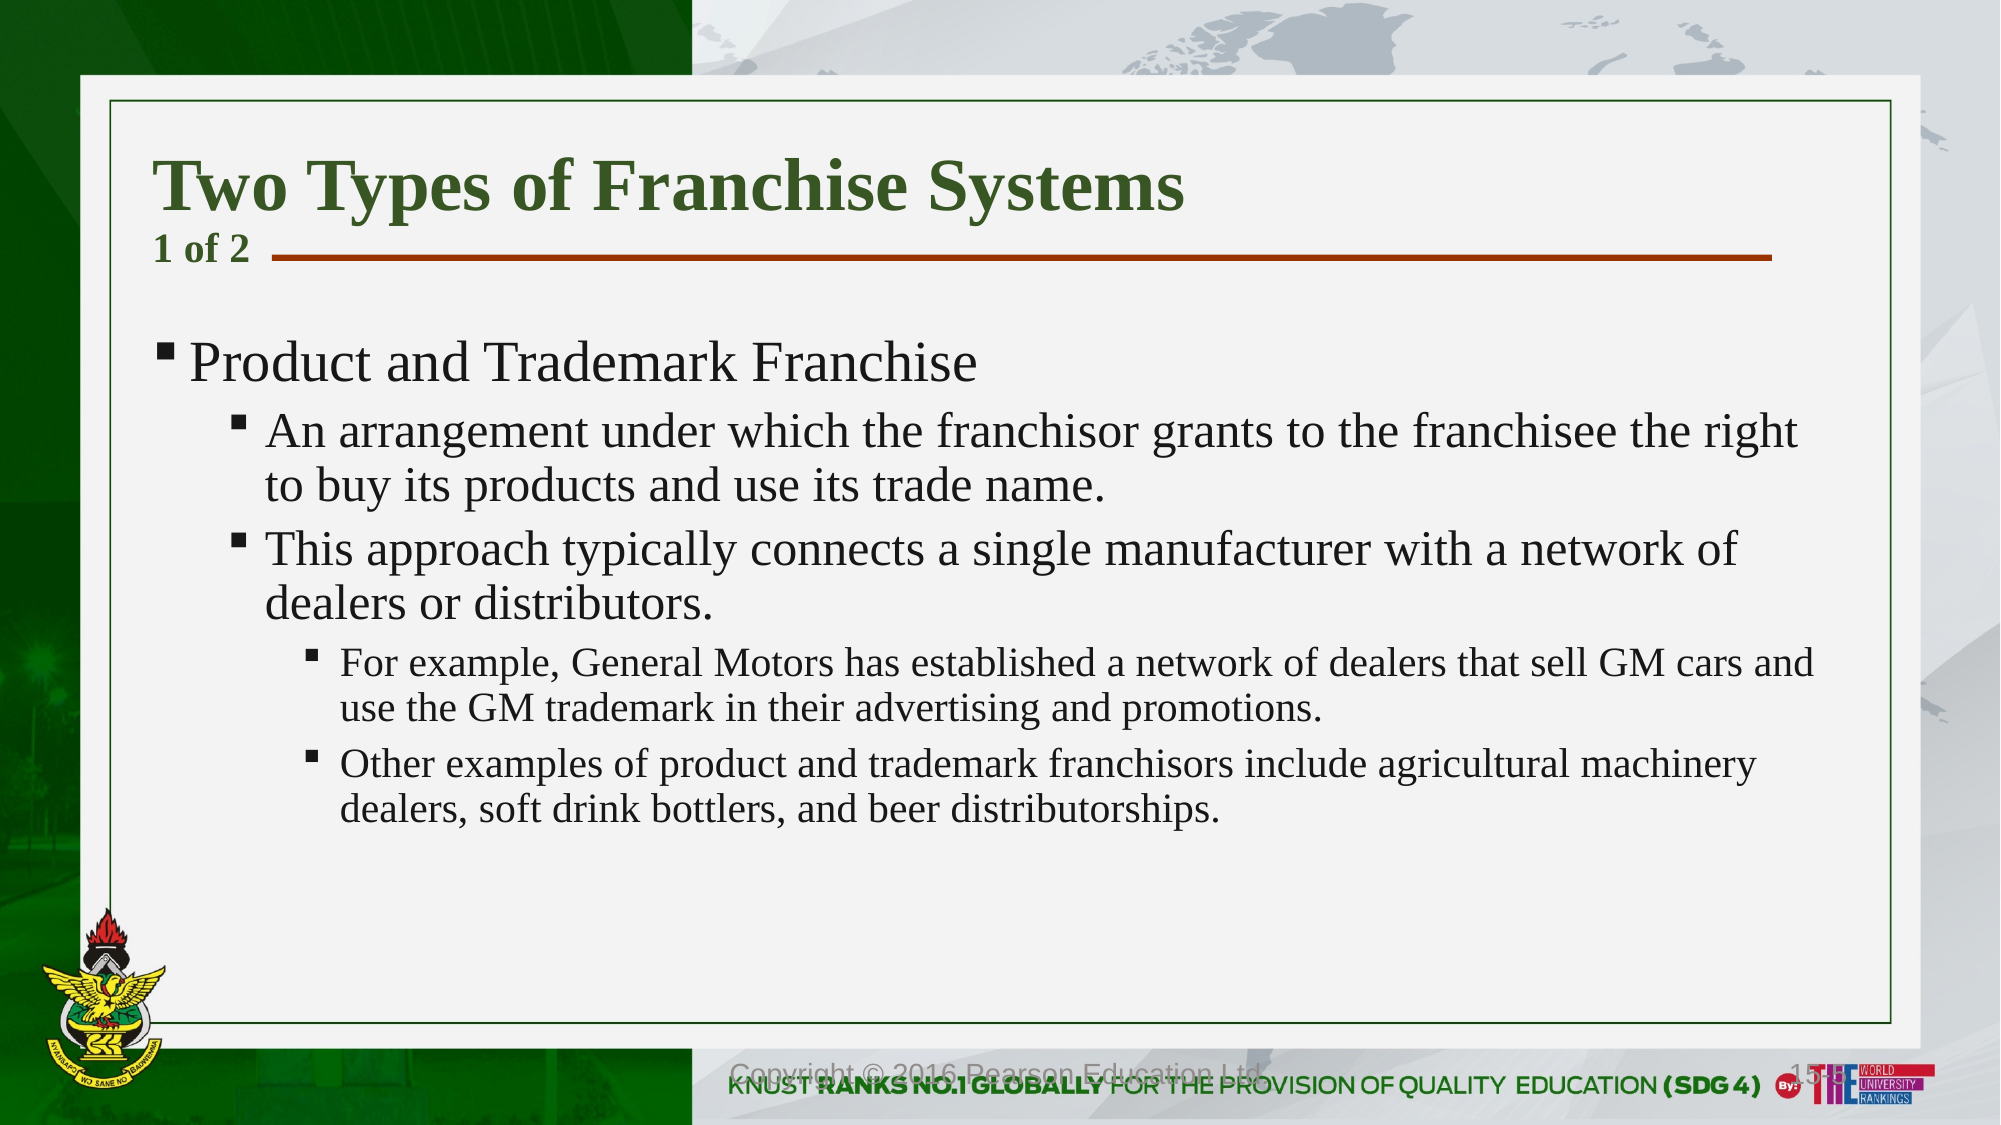

# Two Types of Franchise Systems 1 of 2

Product and Trademark Franchise
An arrangement under which the franchisor grants to the franchisee the right to buy its products and use its trade name.
This approach typically connects a single manufacturer with a network of dealers or distributors.
For example, General Motors has established a network of dealers that sell GM cars and use the GM trademark in their advertising and promotions.
Other examples of product and trademark franchisors include agricultural machinery dealers, soft drink bottlers, and beer distributorships.
Copyright © 2016 Pearson Education Ltd.
15-5